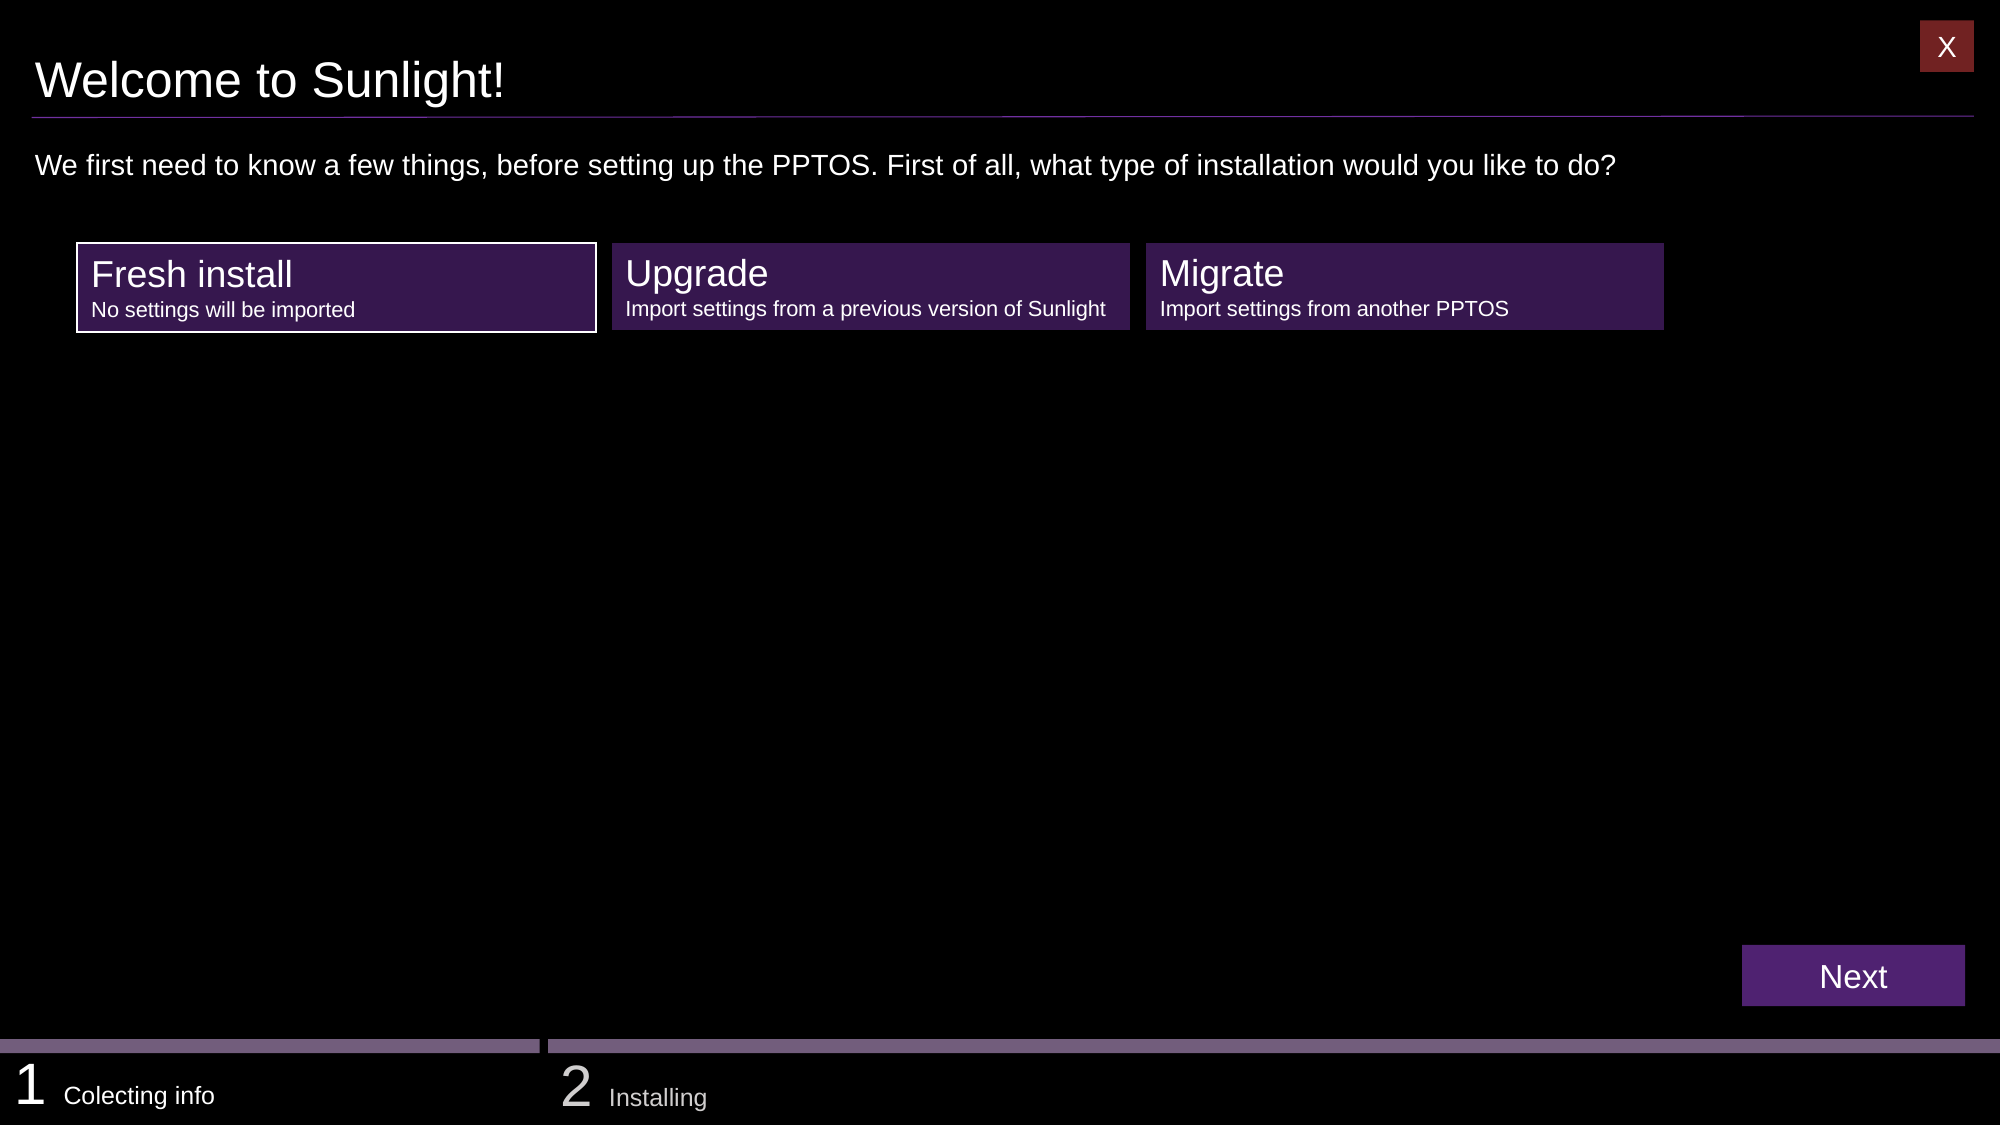

X
Welcome to Sunlight!
We first need to know a few things, before setting up the PPTOS. First of all, what type of installation would you like to do?
Upgrade
Import settings from a previous version of Sunlight
Migrate
Import settings from another PPTOS
Fresh install
No settings will be imported
!

Upgrade is not available in this version of Sunlight/OS
Next
Next
Next

1 Colecting info
2 Installing